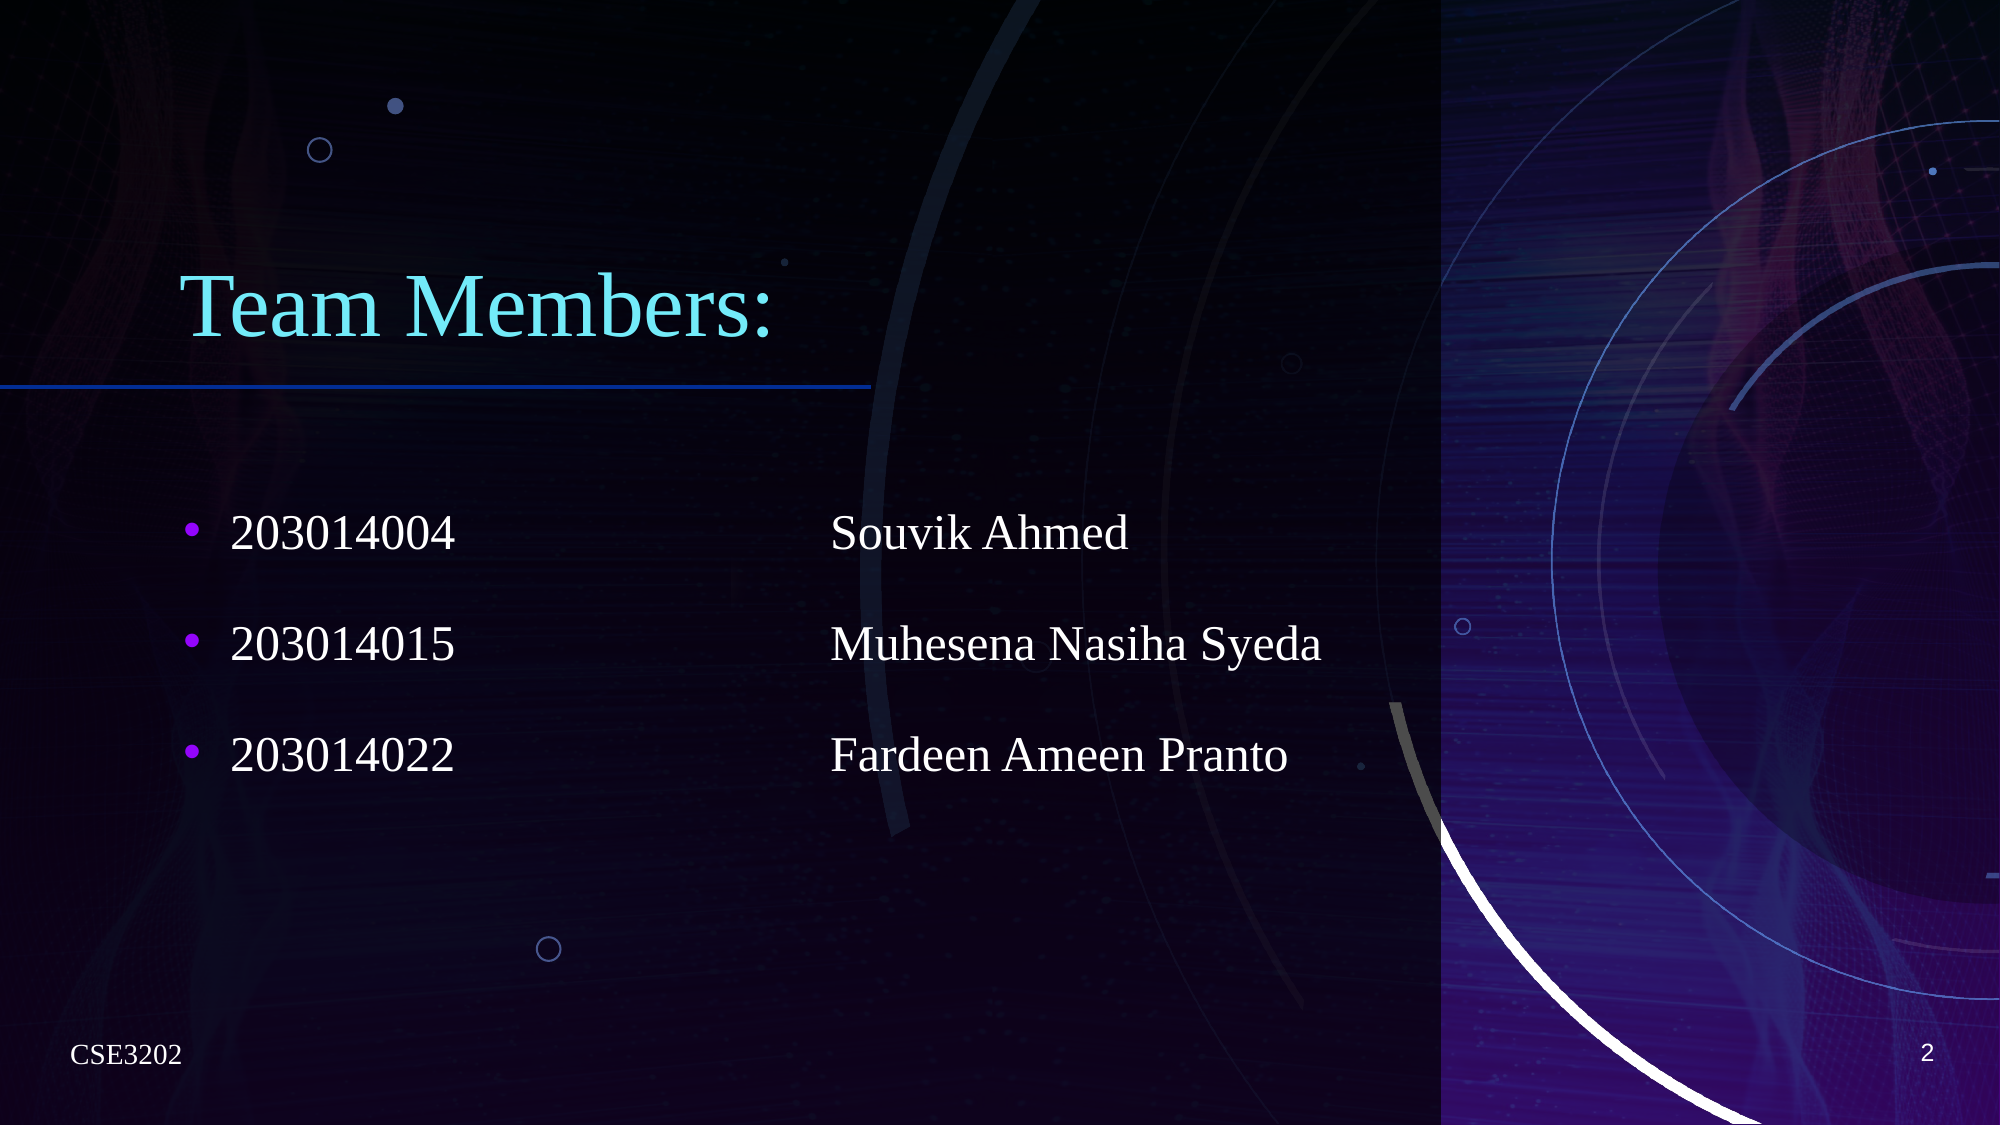

# Team Members:
203014004			Souvik Ahmed
203014015			Muhesena Nasiha Syeda
203014022			Fardeen Ameen Pranto

2
CSE3202